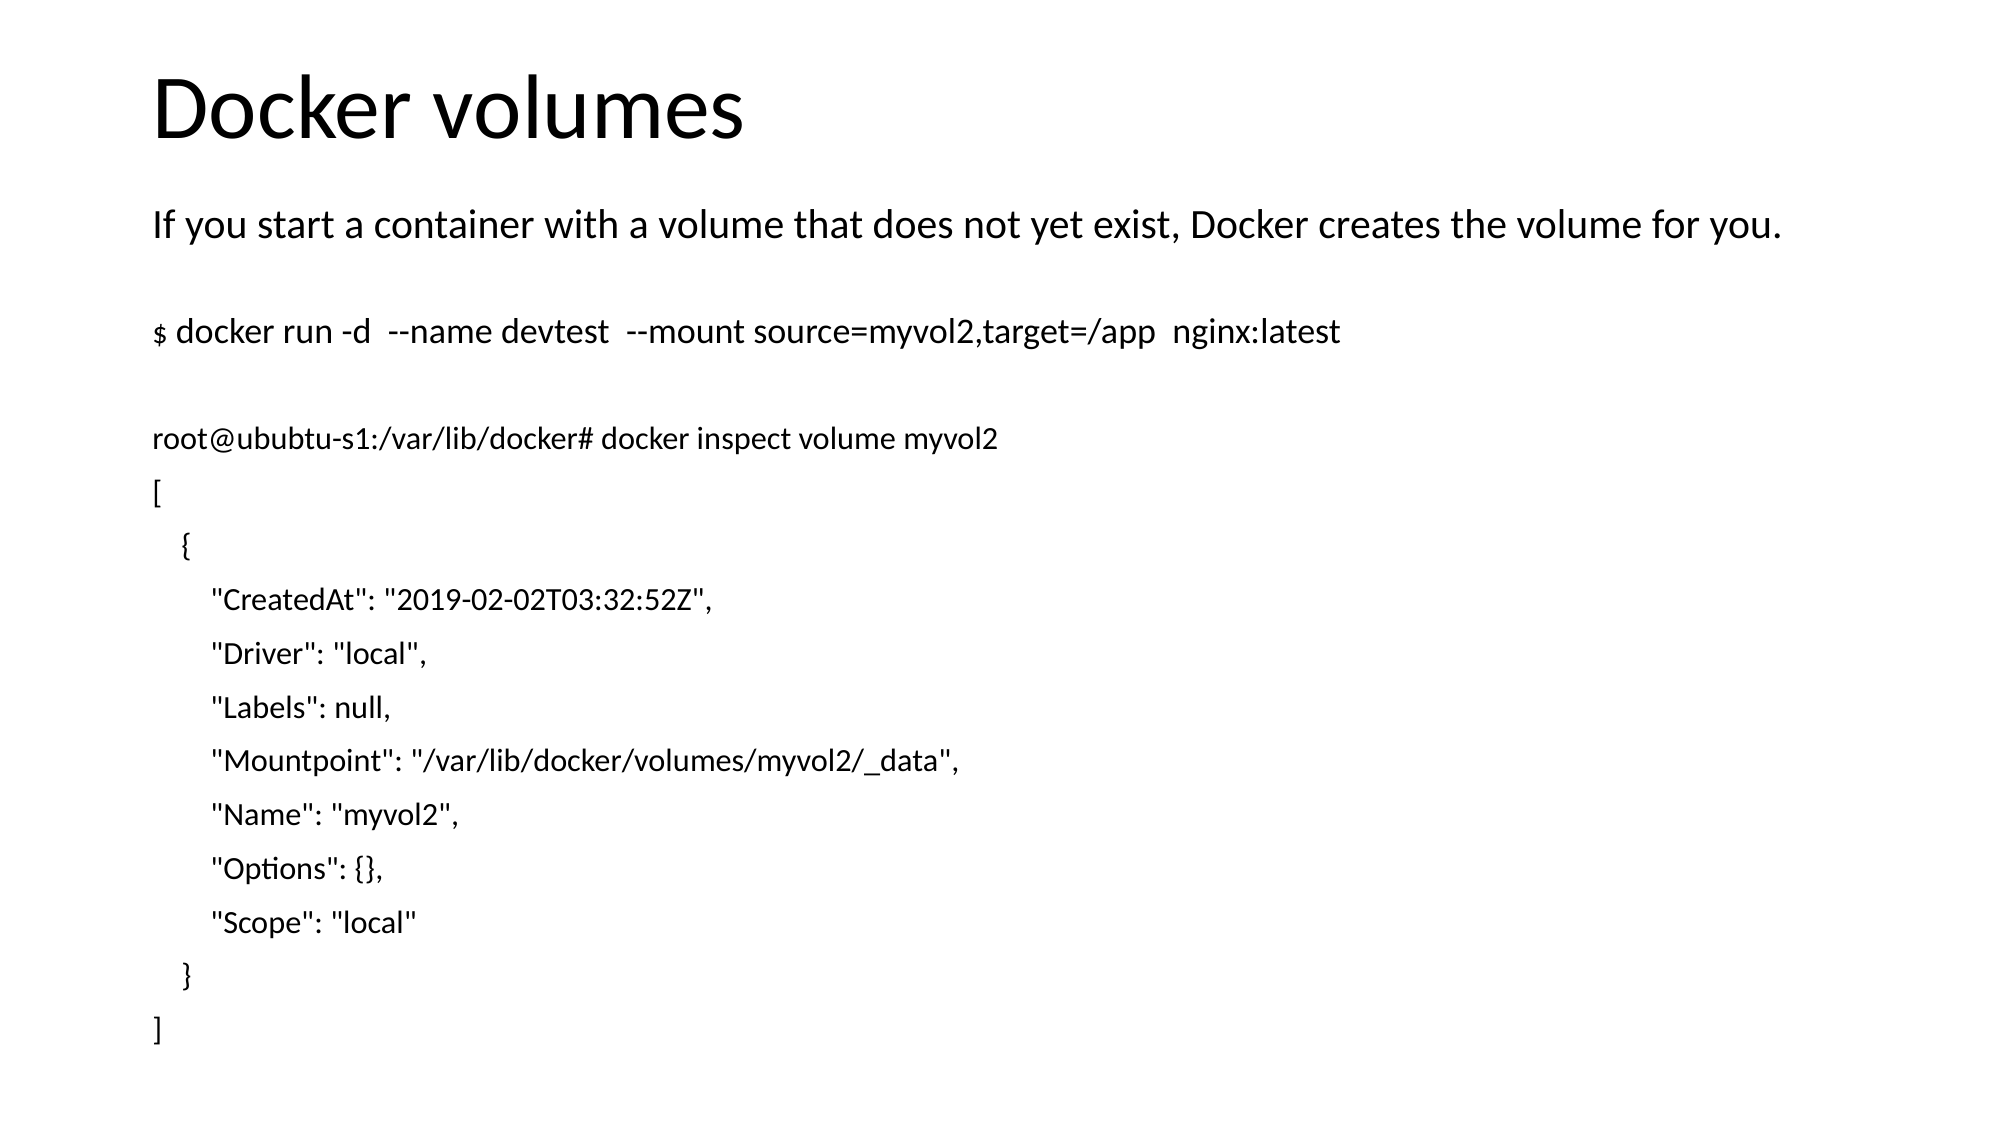

# Docker volumes
If you start a container with a volume that does not yet exist, Docker creates the volume for you.

$ docker run -d  --name devtest  --mount source=myvol2,target=/app  nginx:latest

root@ububtu-s1:/var/lib/docker# docker inspect volume myvol2
[
    {
        "CreatedAt": "2019-02-02T03:32:52Z",
        "Driver": "local",
        "Labels": null,
        "Mountpoint": "/var/lib/docker/volumes/myvol2/_data",
        "Name": "myvol2",
        "Options": {},
        "Scope": "local"
    }
]